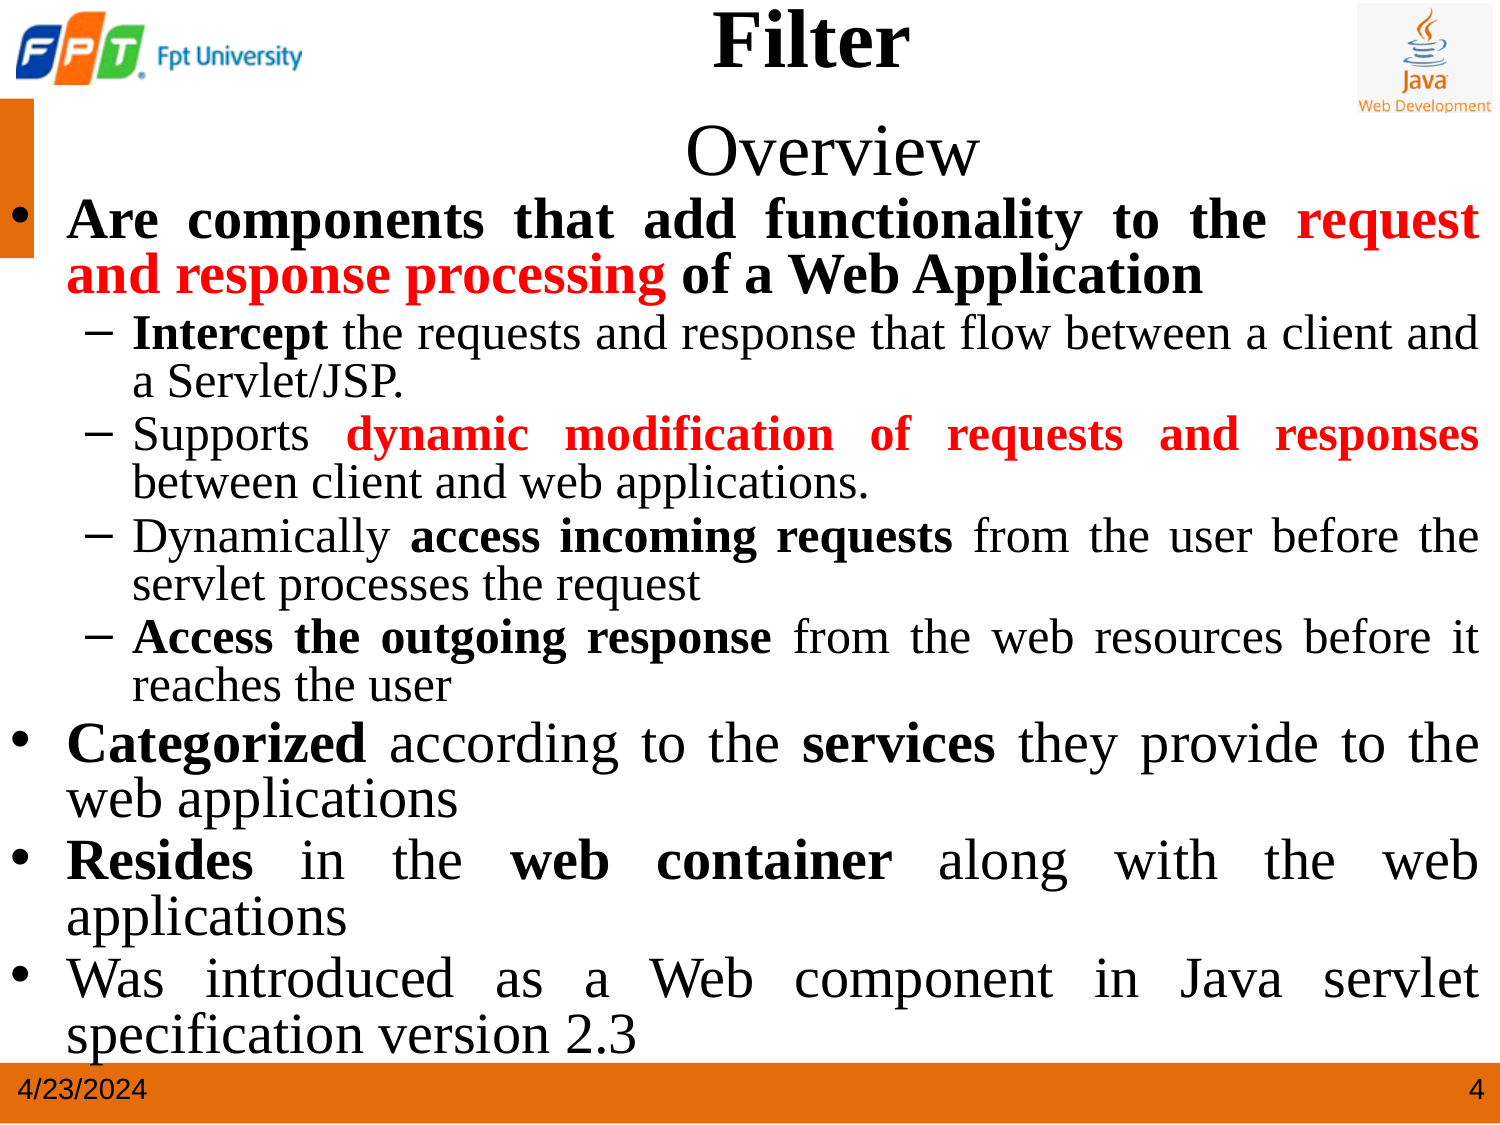

Filter
 Overview
Are components that add functionality to the request and response processing of a Web Application
Intercept the requests and response that flow between a client and a Servlet/JSP.
Supports dynamic modification of requests and responses between client and web applications.
Dynamically access incoming requests from the user before the servlet processes the request
Access the outgoing response from the web resources before it reaches the user
Categorized according to the services they provide to the web applications
Resides in the web container along with the web applications
Was introduced as a Web component in Java servlet specification version 2.3
4/23/2024
4